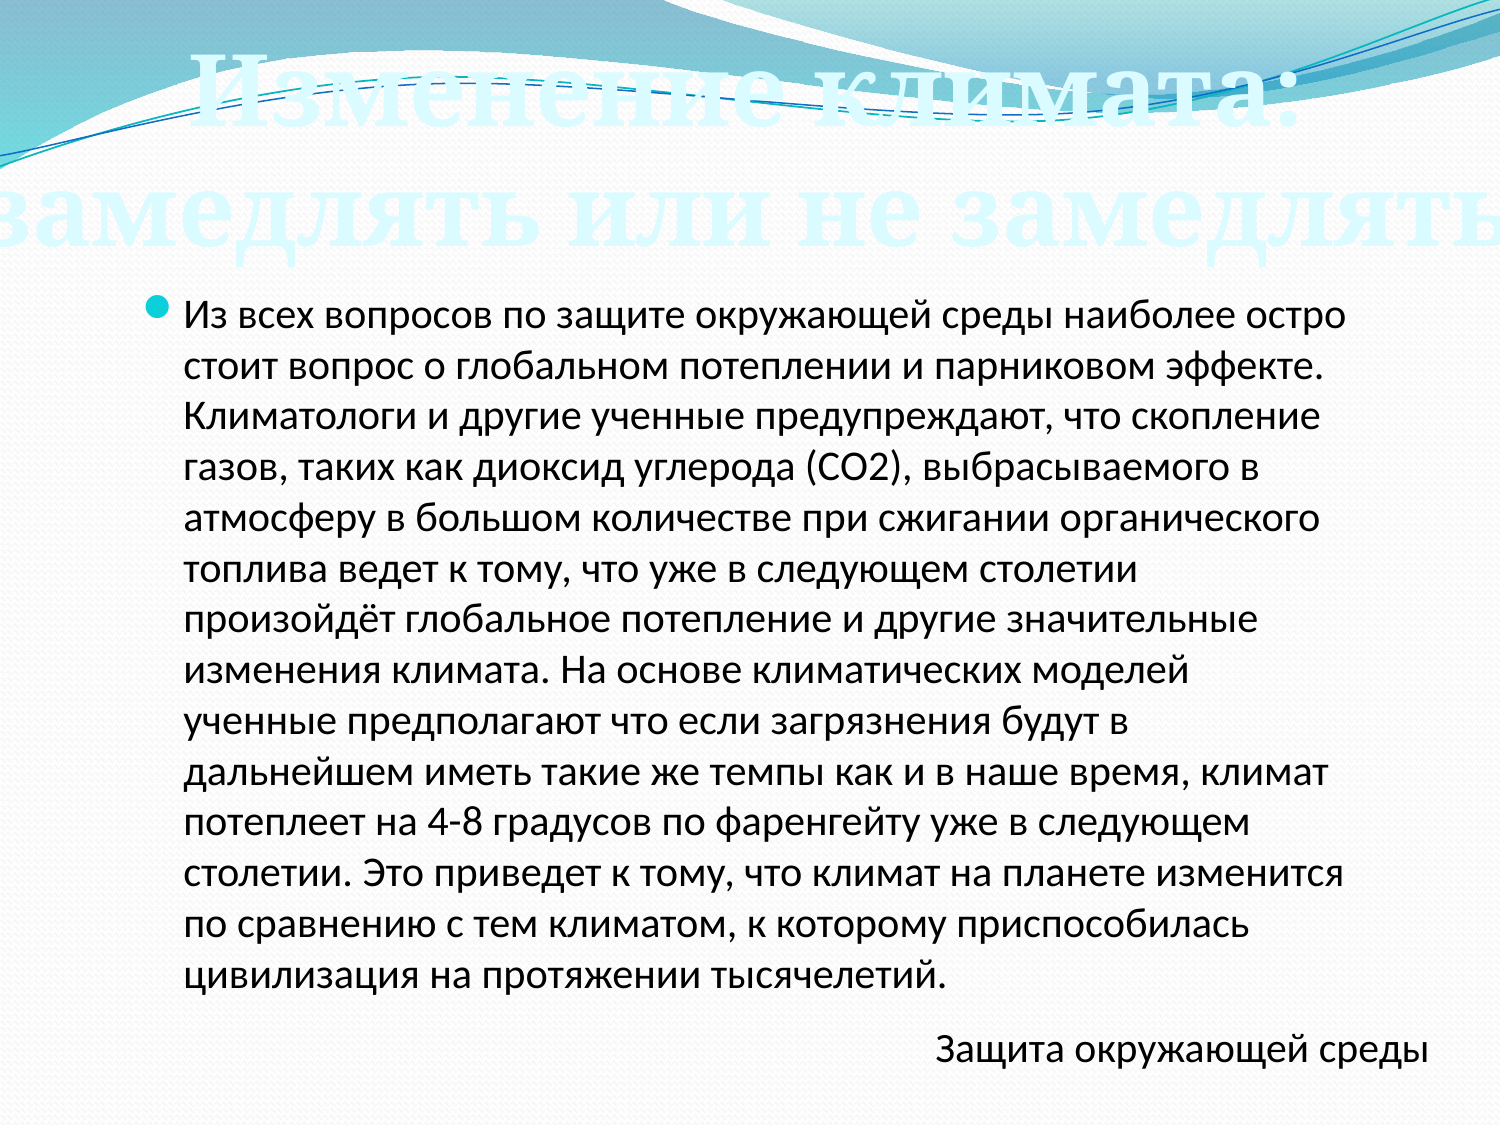

Изменение климата:
замедлять или не замедлять
Из всех вопросов по защите окружающей среды наиболее остро стоит вопрос о глобальном потеплении и парниковом эффекте. Климатологи и другие ученные предупреждают, что скопление газов, таких как диоксид углерода (СО2), выбрасываемого в атмосферу в большом количестве при сжигании органического топлива ведет к тому, что уже в следующем столетии произойдёт глобальное потепление и другие значительные изменения климата. На основе климатических моделей ученные предполагают что если загрязнения будут в дальнейшем иметь такие же темпы как и в наше время, климат потеплеет на 4-8 градусов по фаренгейту уже в следующем столетии. Это приведет к тому, что климат на планете изменится по сравнению с тем климатом, к которому приспособилась цивилизация на протяжении тысячелетий.
Защита окружающей среды